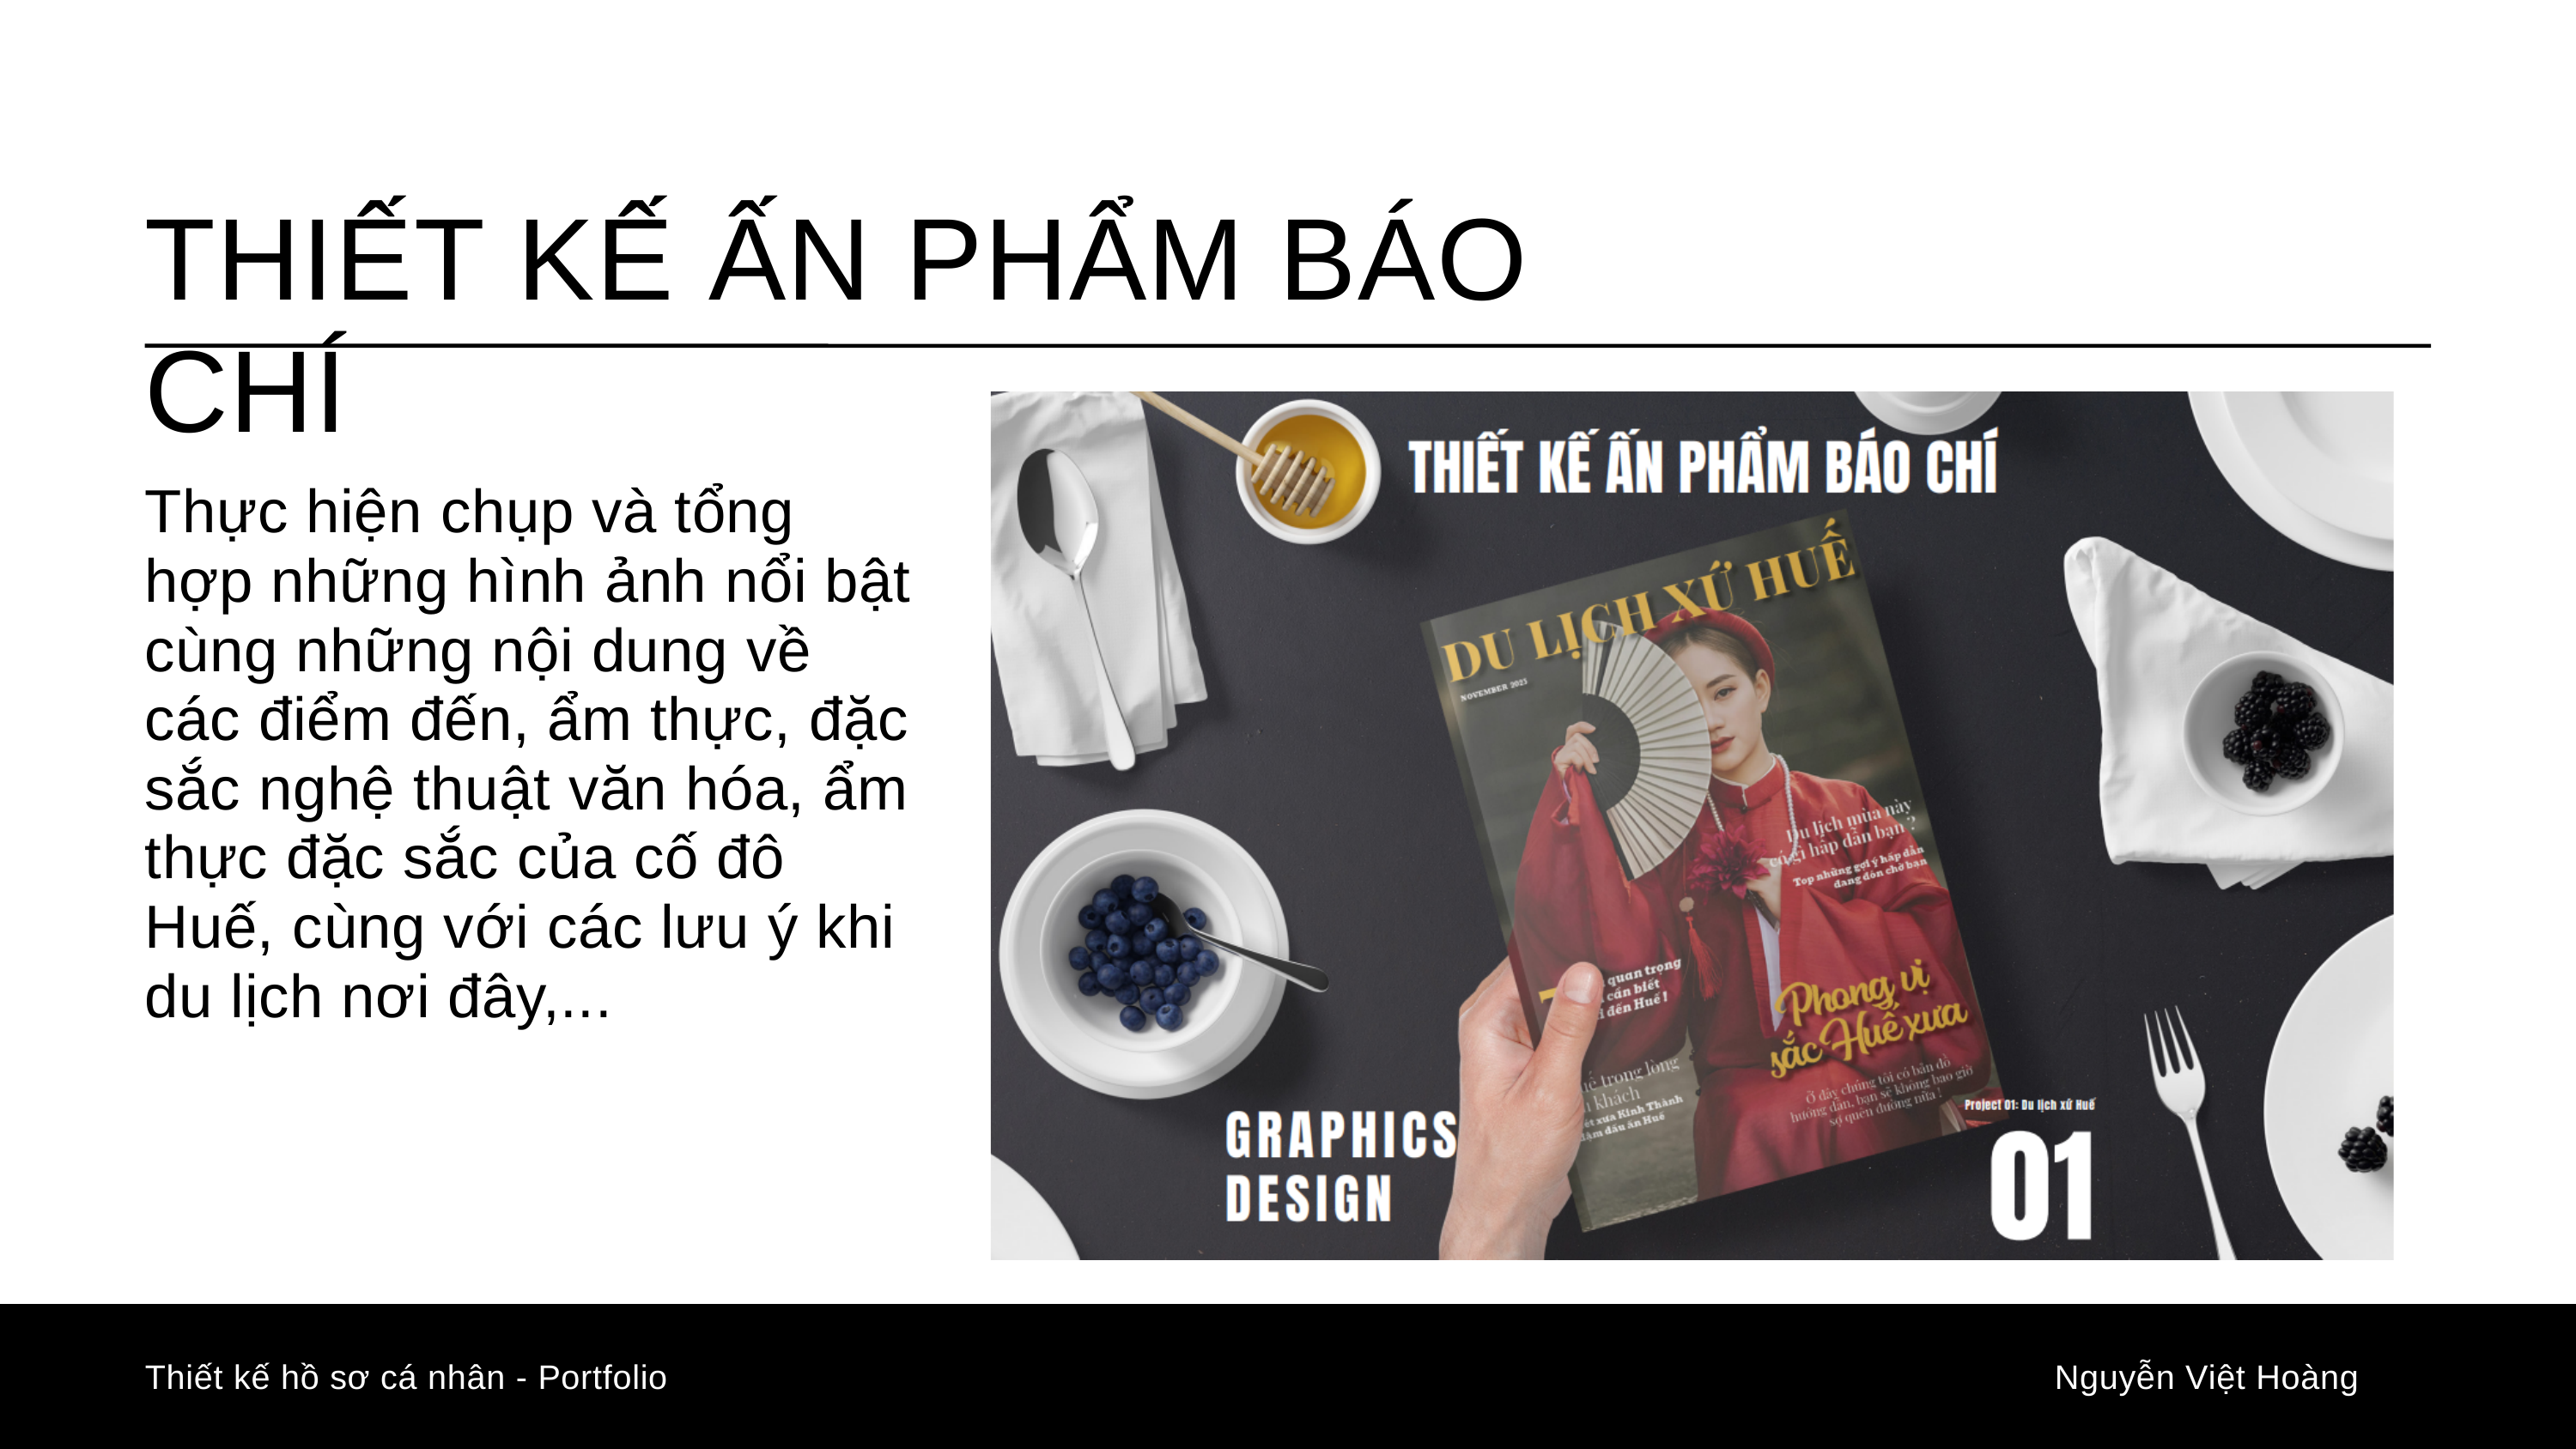

THIẾT KẾ ẤN PHẨM BÁO CHÍ

Thực hiện chụp và tổng hợp những hình ảnh nổi bật cùng những nội dung về các điểm đến, ẩm thực, đặc sắc nghệ thuật văn hóa, ẩm thực đặc sắc của cố đô Huế, cùng với các lưu ý khi du lịch nơi đây,...

Thiết kế hồ sơ cá nhân - Portfolio
Nguyễn Việt Hoàng